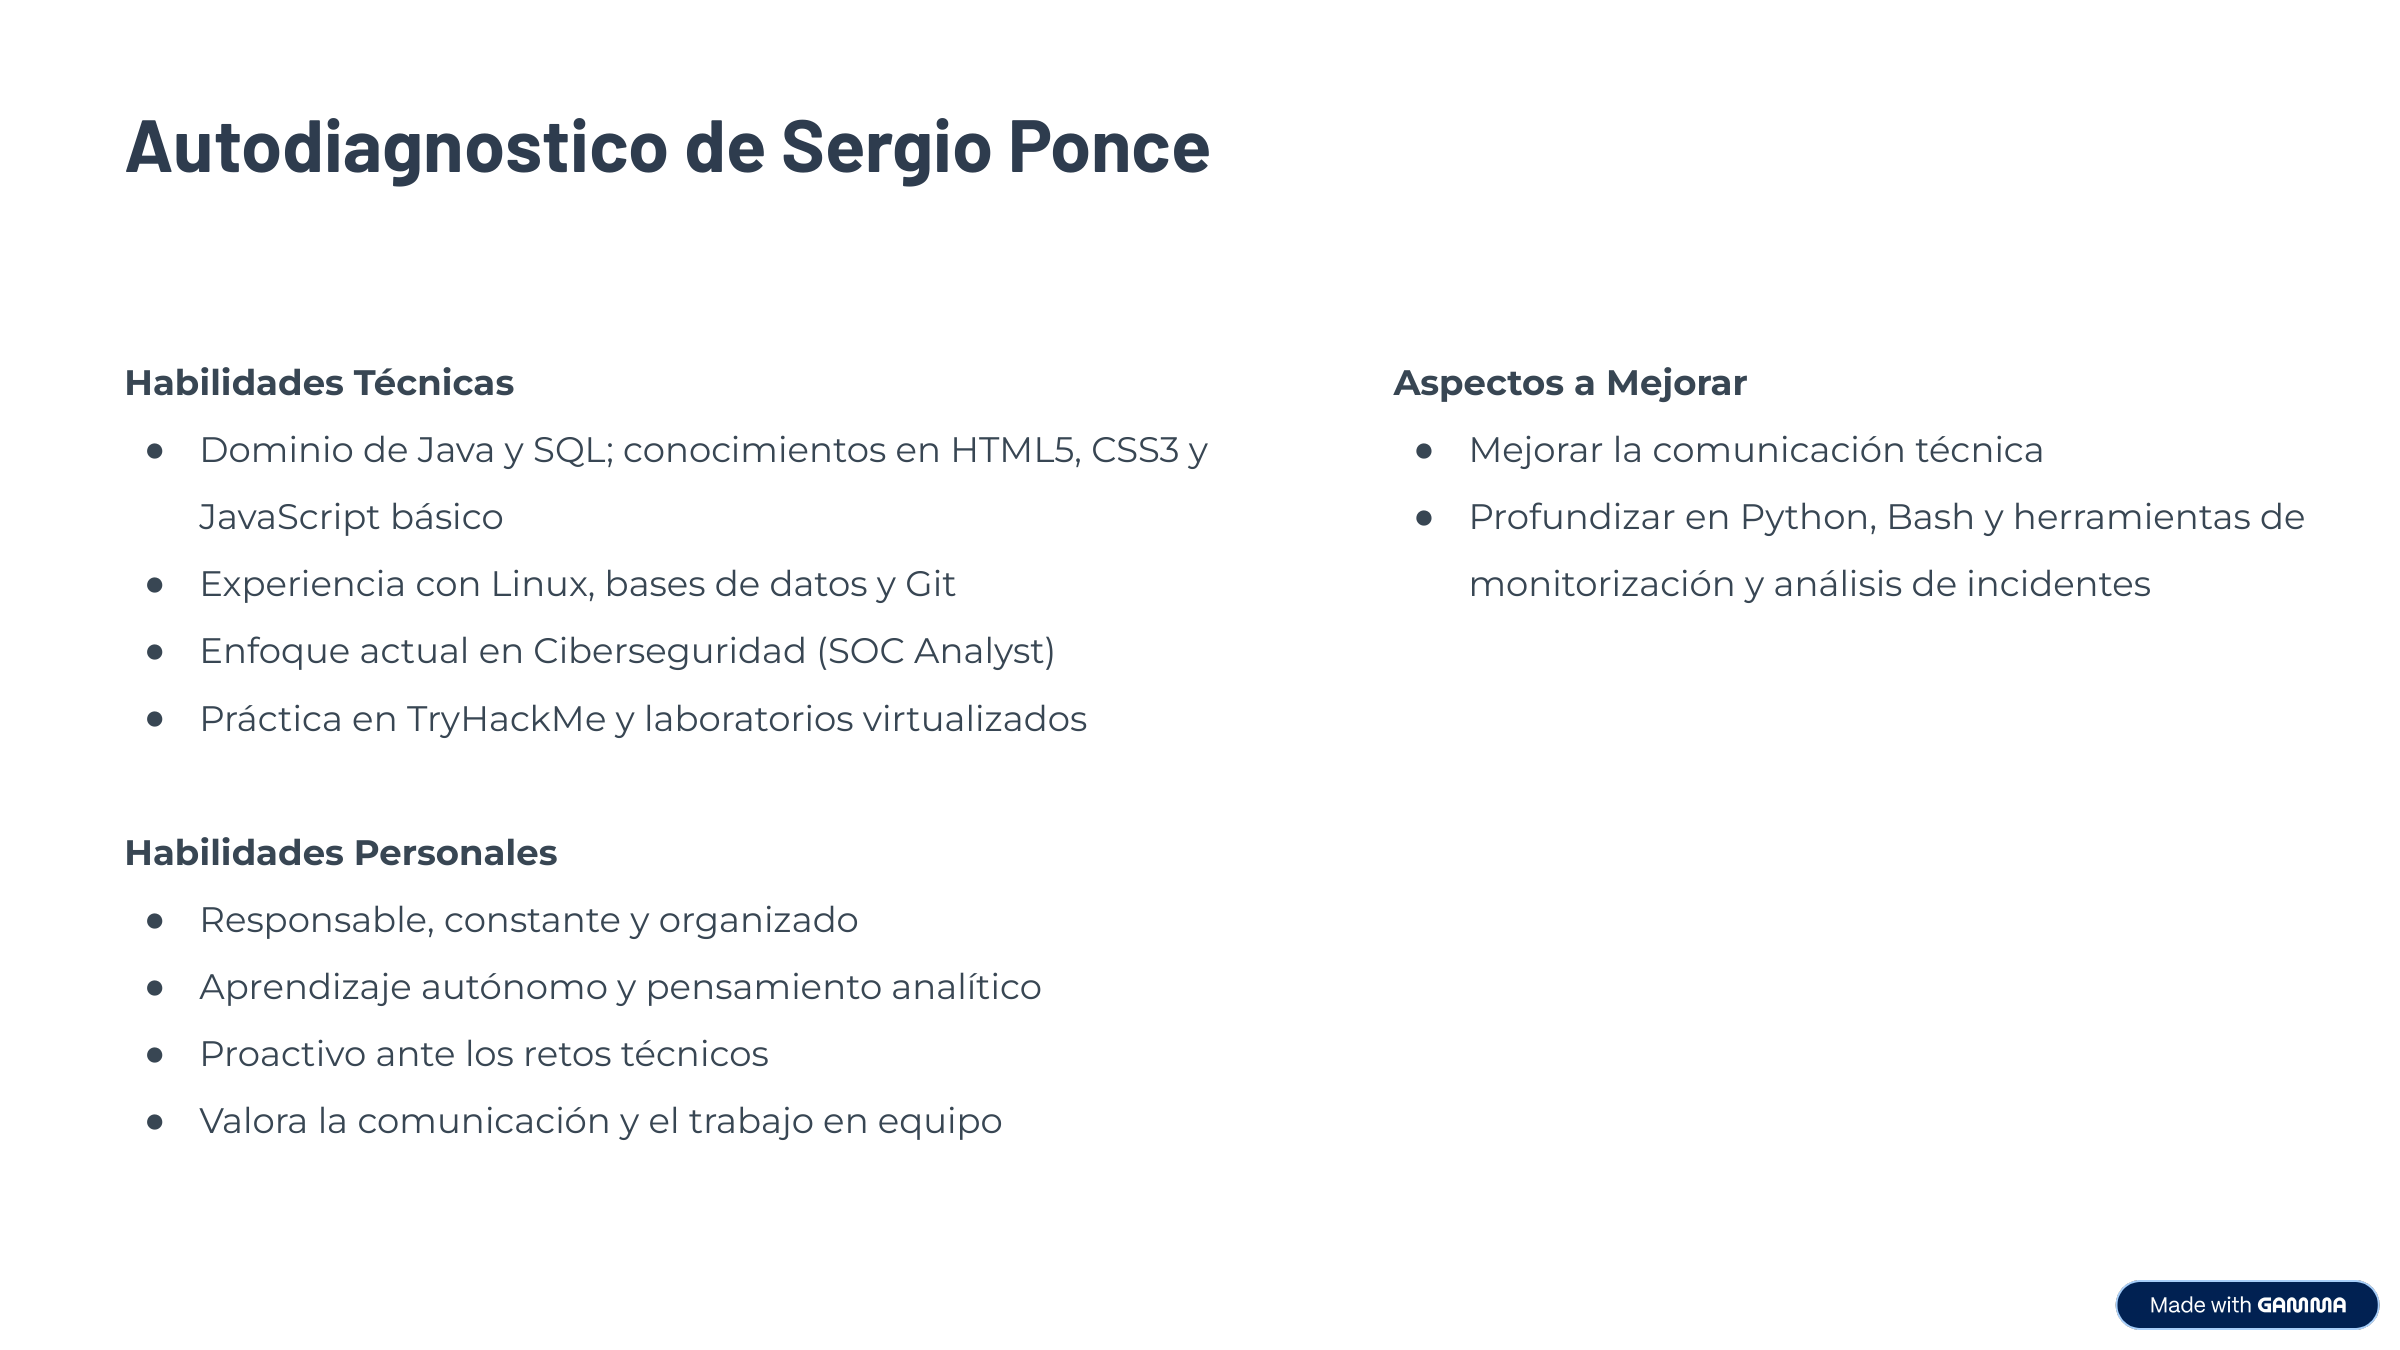

Autodiagnostico de Sergio Ponce
Aspectos a Mejorar
Mejorar la comunicación técnica
Profundizar en Python, Bash y herramientas de monitorización y análisis de incidentes
Habilidades Técnicas
Dominio de Java y SQL; conocimientos en HTML5, CSS3 y JavaScript básico
Experiencia con Linux, bases de datos y Git
Enfoque actual en Ciberseguridad (SOC Analyst)
Práctica en TryHackMe y laboratorios virtualizados

Habilidades Personales
Responsable, constante y organizado
Aprendizaje autónomo y pensamiento analítico
Proactivo ante los retos técnicos
Valora la comunicación y el trabajo en equipo